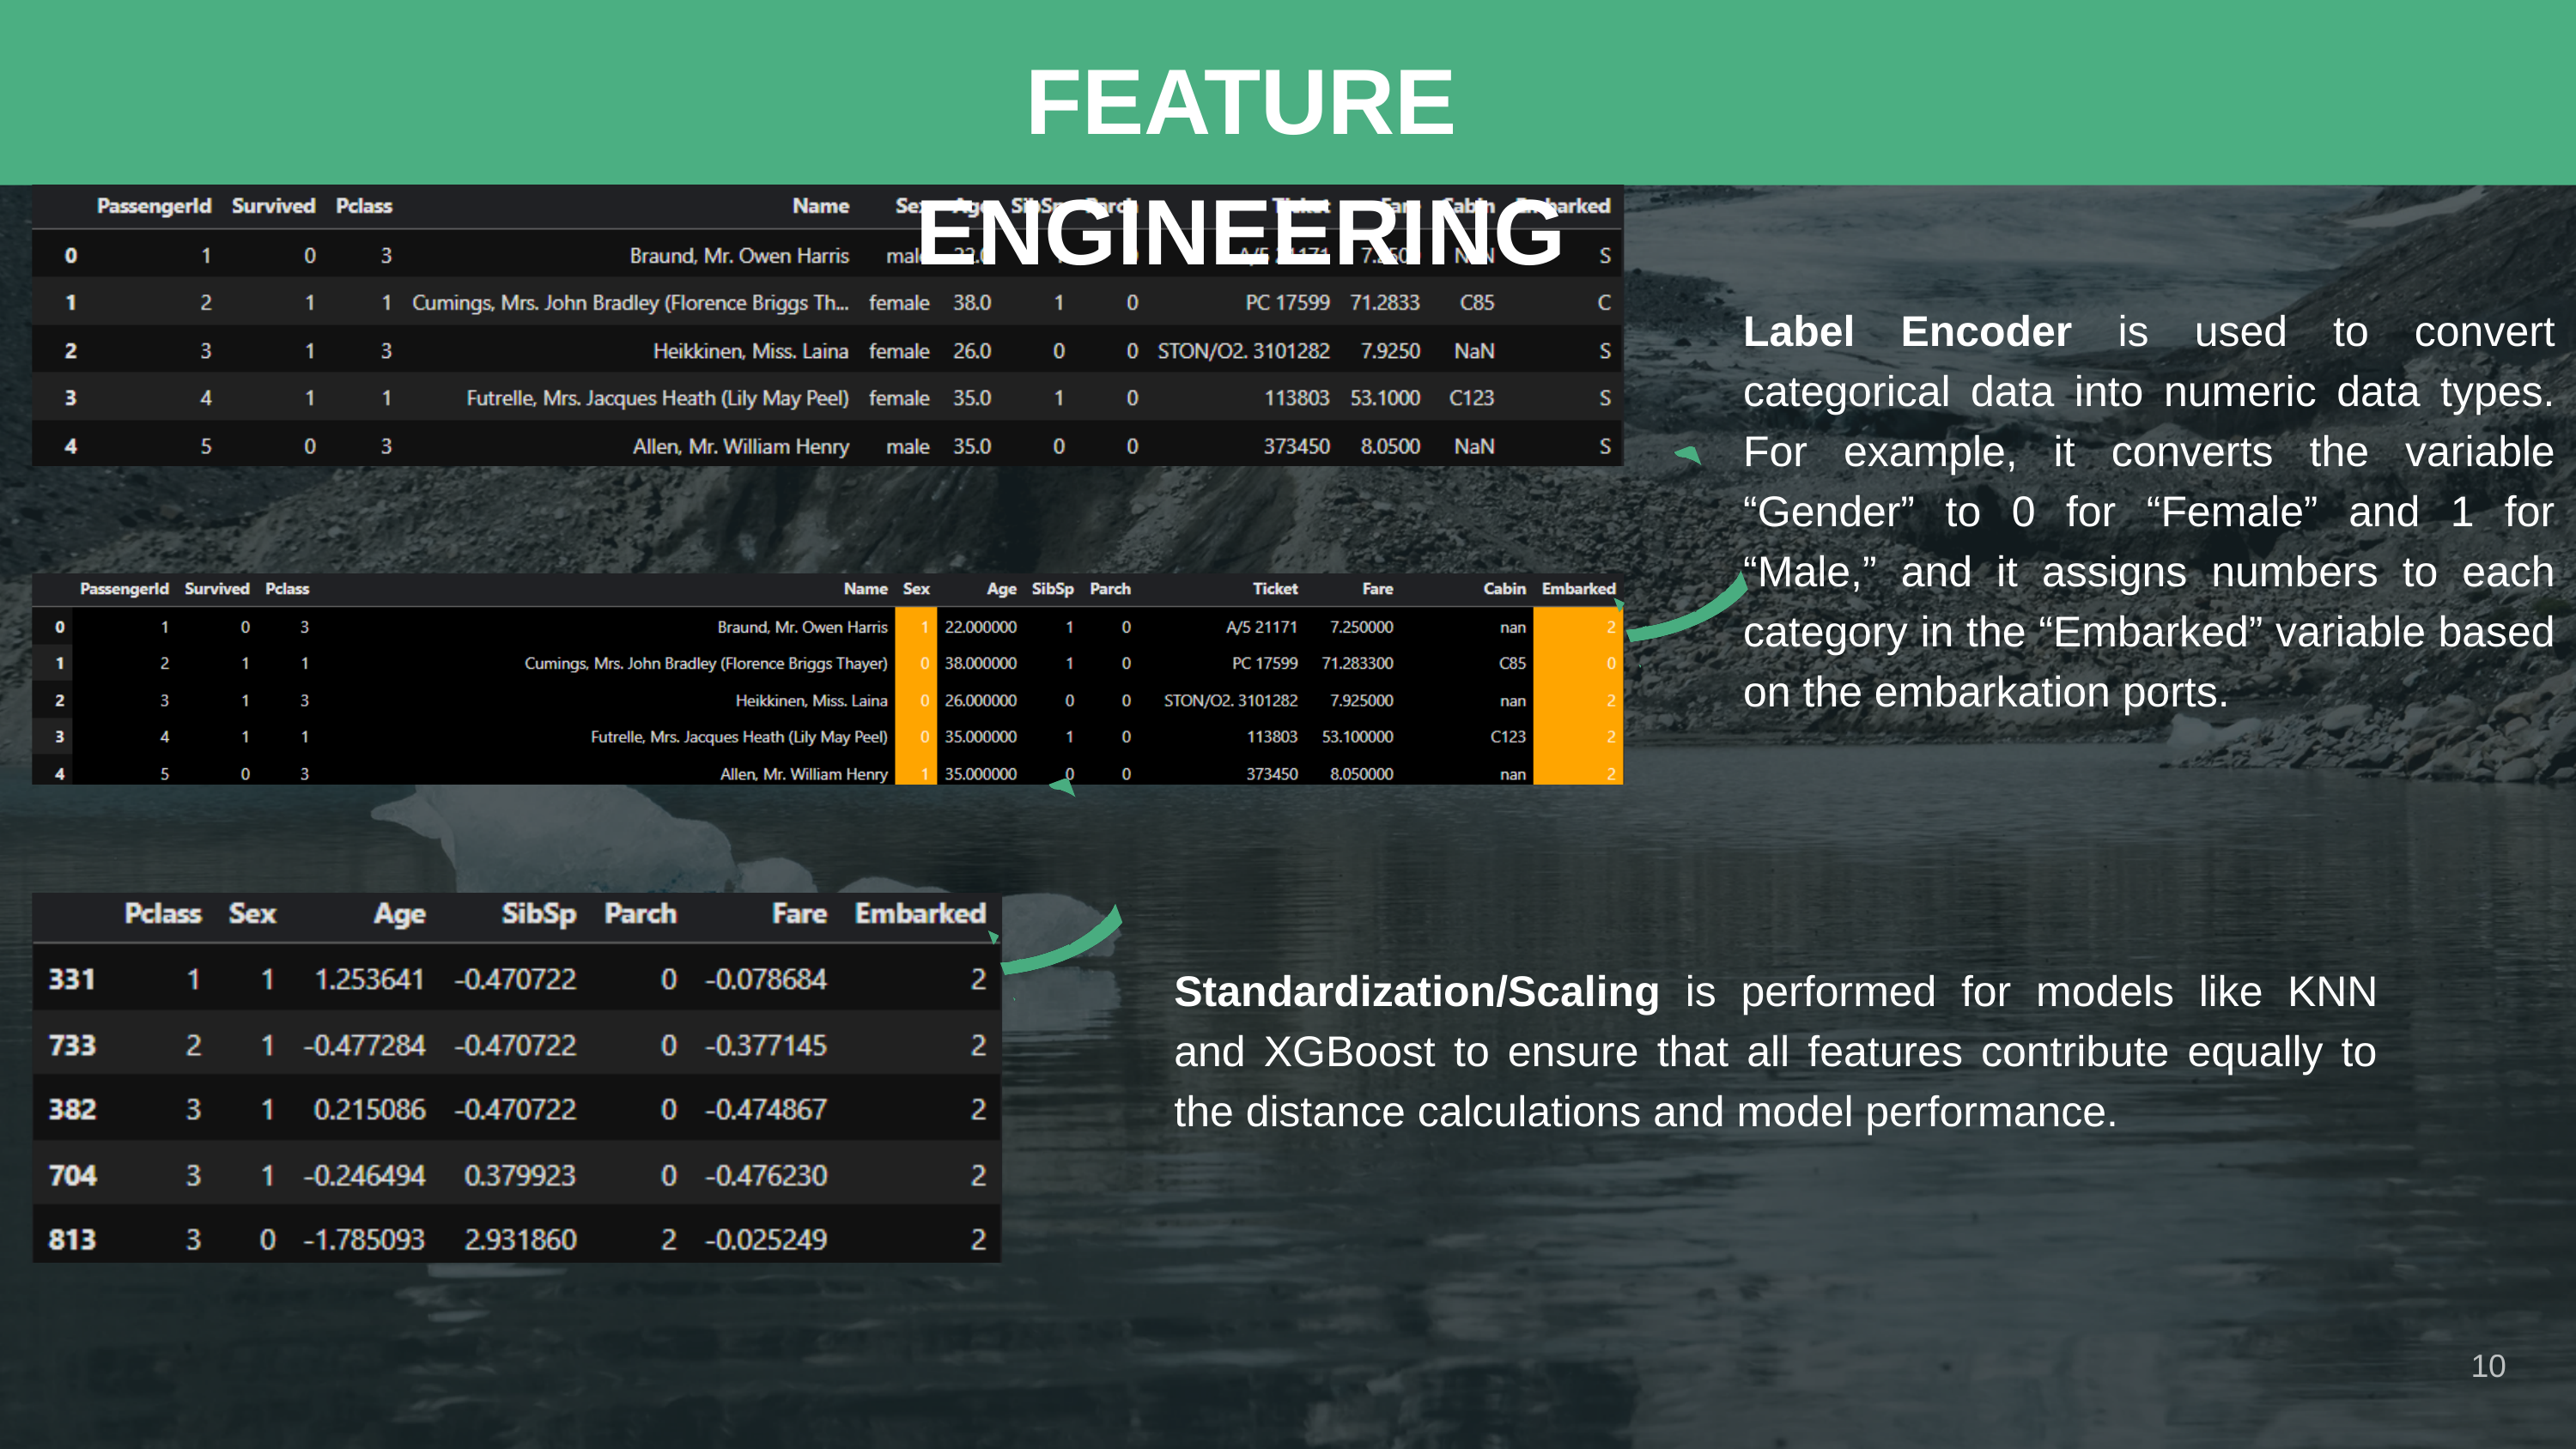

FEATURE ENGINEERING

Label Encoder is used to convert categorical data into numeric data types. For example, it converts the variable “Gender” to 0 for “Female” and 1 for “Male,” and it assigns numbers to each category in the “Embarked” variable based on the embarkation ports.

Standardization/Scaling is performed for models like KNN and XGBoost to ensure that all features contribute equally to the distance calculations and model performance.
10